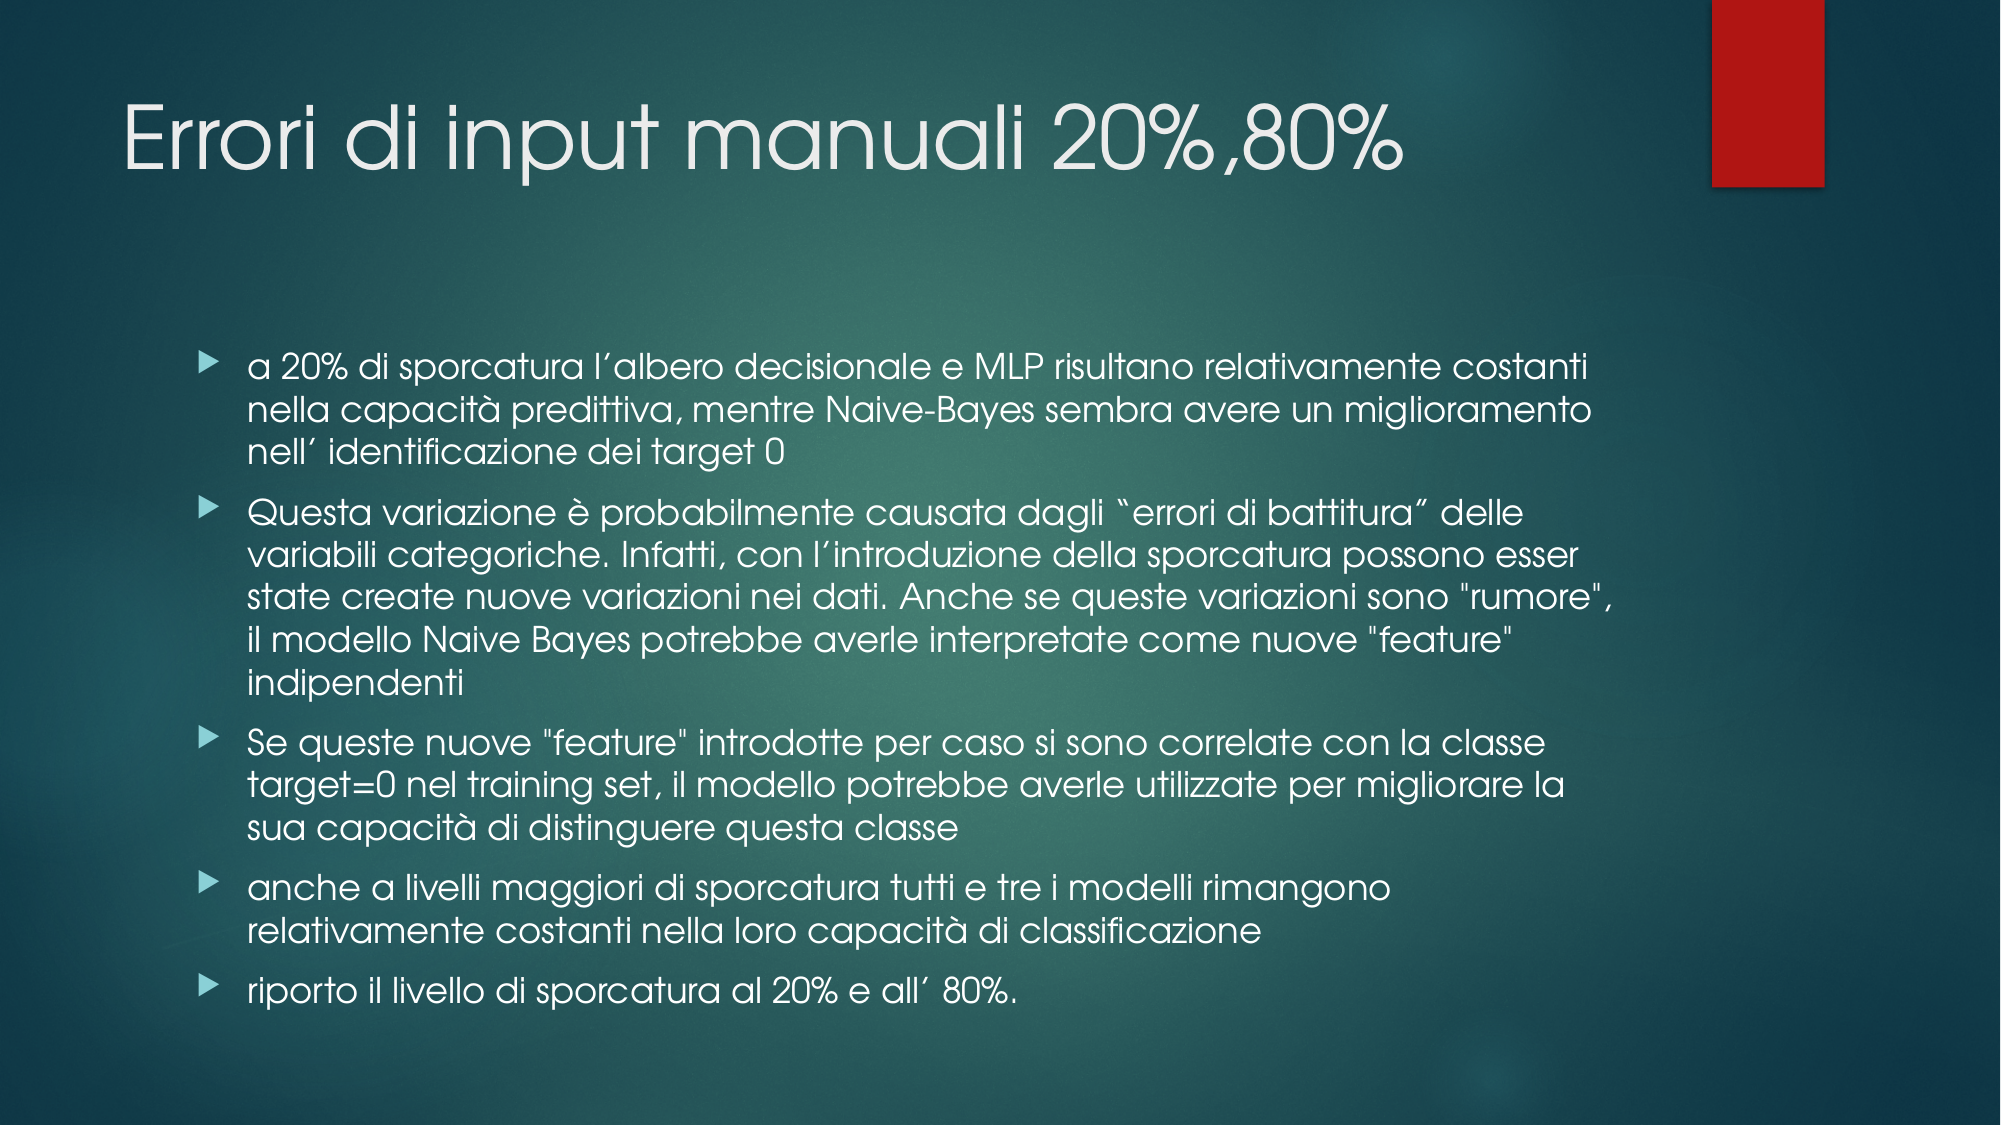

# Errori di input manuali 20%,80%
a 20% di sporcatura l’albero decisionale e MLP risultano relativamente costanti nella capacità predittiva, mentre Naive-Bayes sembra avere un miglioramento nell’ identificazione dei target 0
Questa variazione è probabilmente causata dagli “errori di battitura” delle variabili categoriche. Infatti, con l’introduzione della sporcatura possono esser state create nuove variazioni nei dati. Anche se queste variazioni sono "rumore", il modello Naive Bayes potrebbe averle interpretate come nuove "feature" indipendenti
Se queste nuove "feature" introdotte per caso si sono correlate con la classe target=0 nel training set, il modello potrebbe averle utilizzate per migliorare la sua capacità di distinguere questa classe
anche a livelli maggiori di sporcatura tutti e tre i modelli rimangono relativamente costanti nella loro capacità di classificazione
riporto il livello di sporcatura al 20% e all’ 80%.